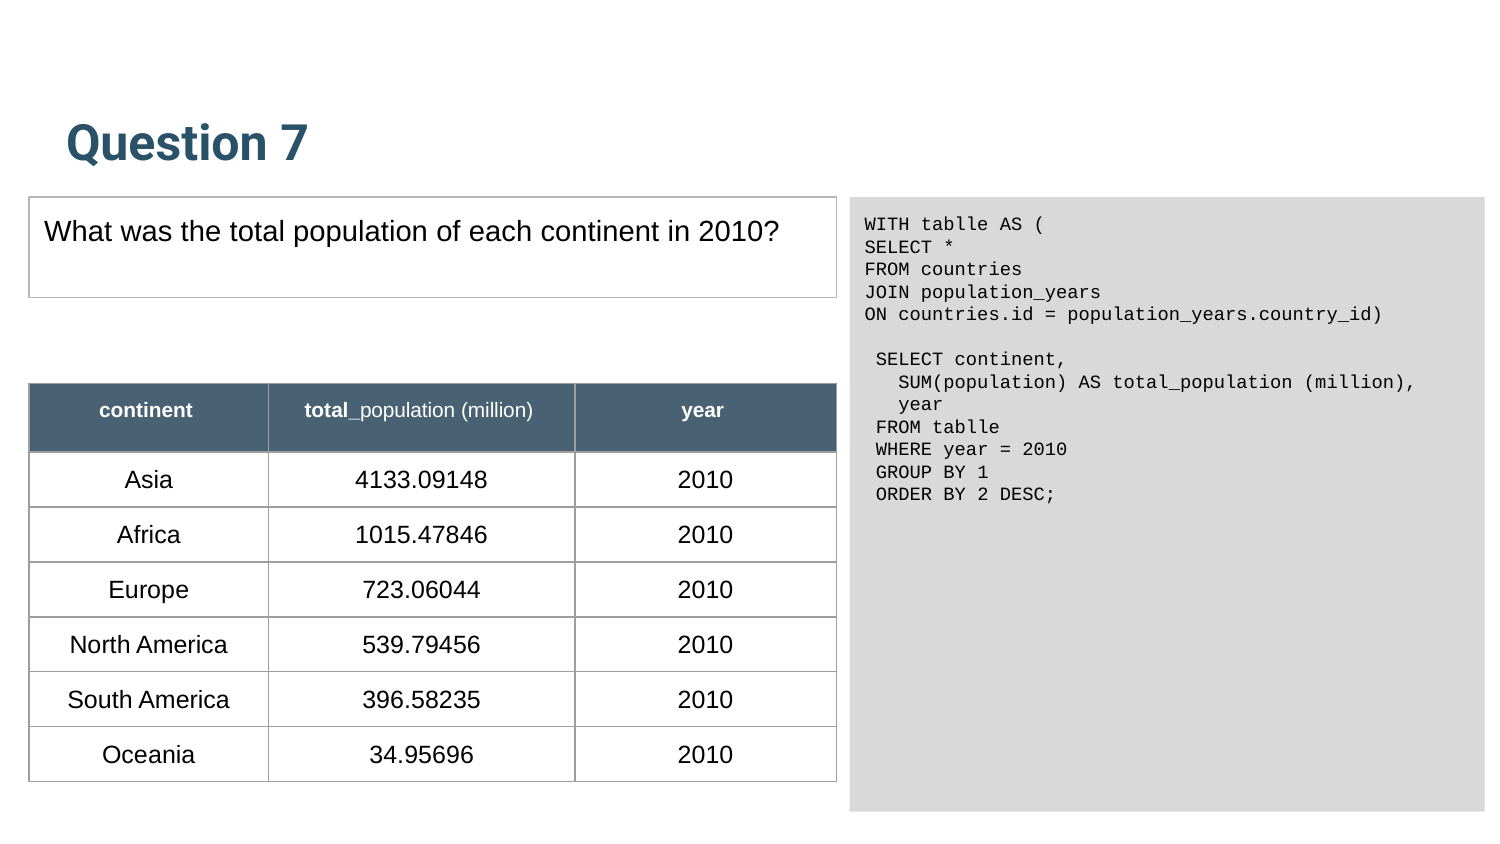

Question 7
What was the total population of each continent in 2010?
WITH tablle AS (
SELECT *
FROM countries
JOIN population_years
ON countries.id = population_years.country_id)

 SELECT continent,
   SUM(population) AS total_population (million),
   year
 FROM tablle
 WHERE year = 2010
 GROUP BY 1
 ORDER BY 2 DESC;

| continent | total\_population (million) | year |
| --- | --- | --- |
| Asia | 4133.09148 | 2010 |
| Africa | 1015.47846 | 2010 |
| Europe | 723.06044 | 2010 |
| North America | 539.79456 | 2010 |
| South America | 396.58235 | 2010 |
| Oceania | 34.95696 | 2010 |